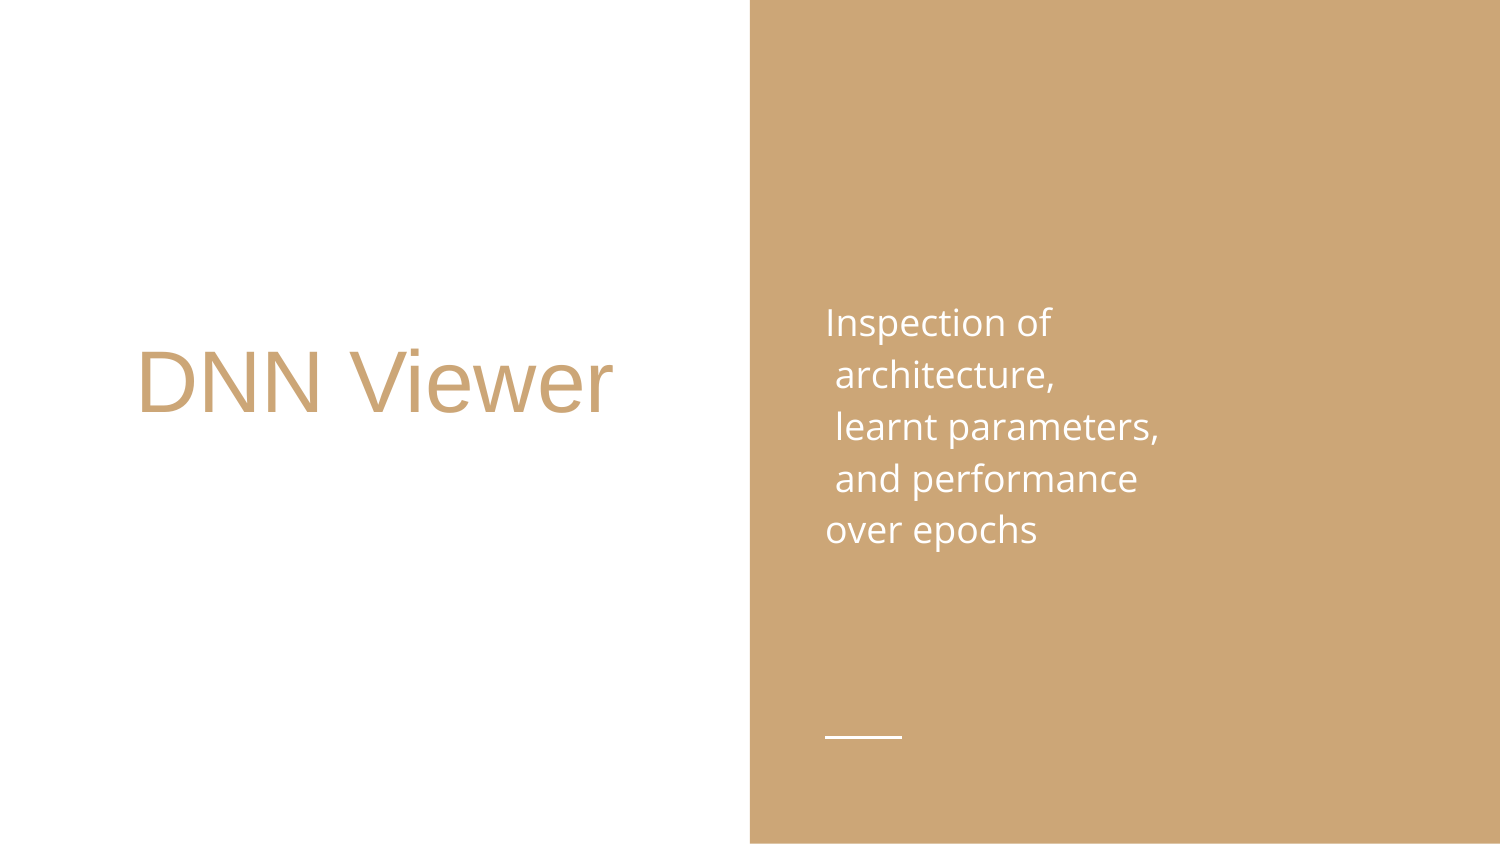

Inspection of
 architecture,
 learnt parameters,
 and performance
over epochs
# DNN Viewer